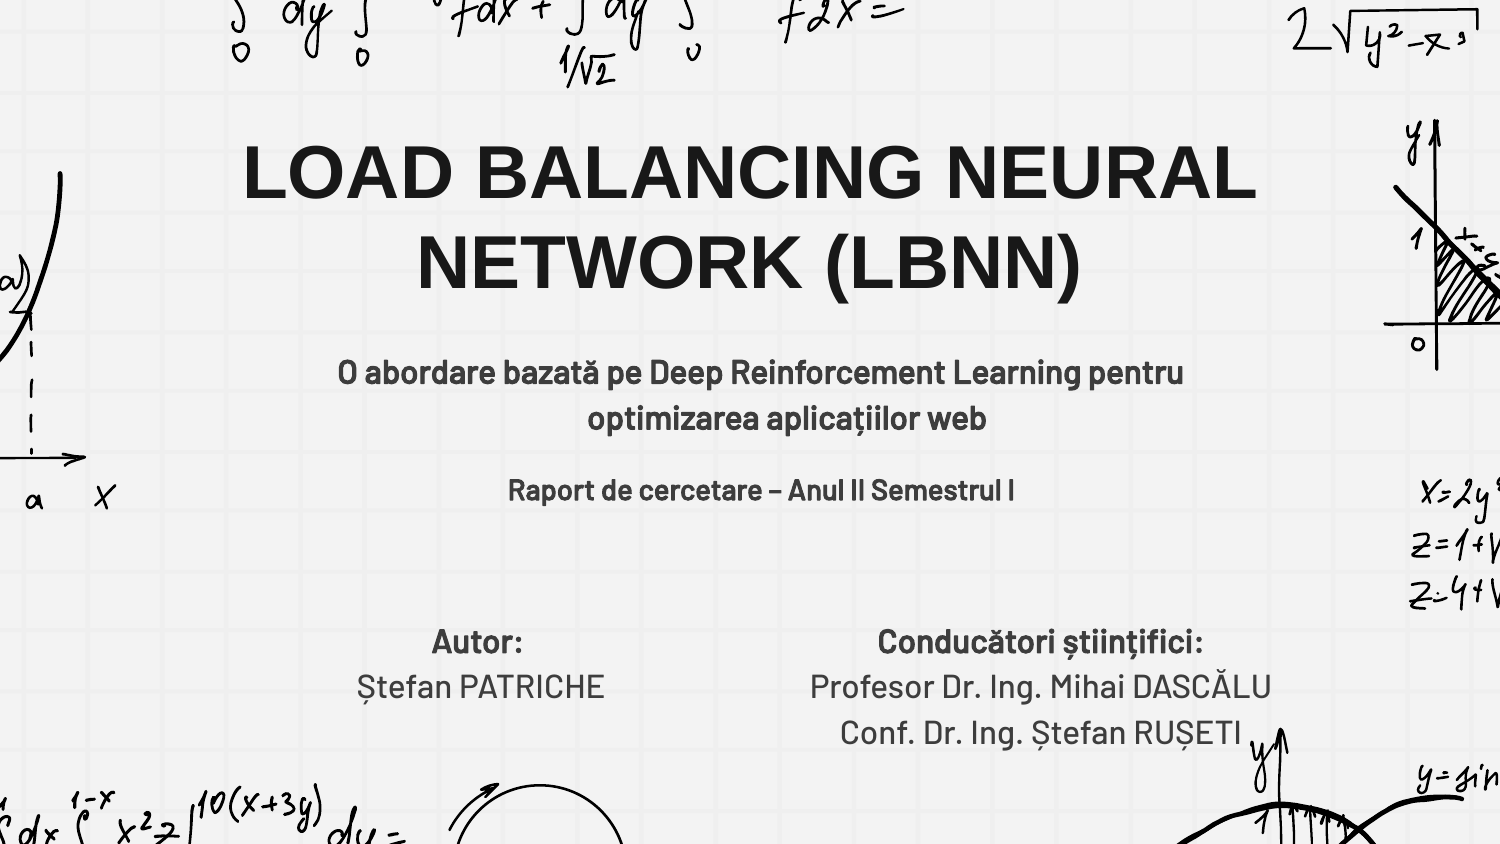

# LOAD BALANCING NEURAL NETWORK (LBNN)
O abordare bazată pe Deep Reinforcement Learning pentru optimizarea aplicațiilor web
Raport de cercetare – Anul II Semestrul I
Autor:
Ștefan PATRICHE

Conducători științifici:
Profesor Dr. Ing. Mihai DASCĂLU
Conf. Dr. Ing. Ștefan RUȘETI